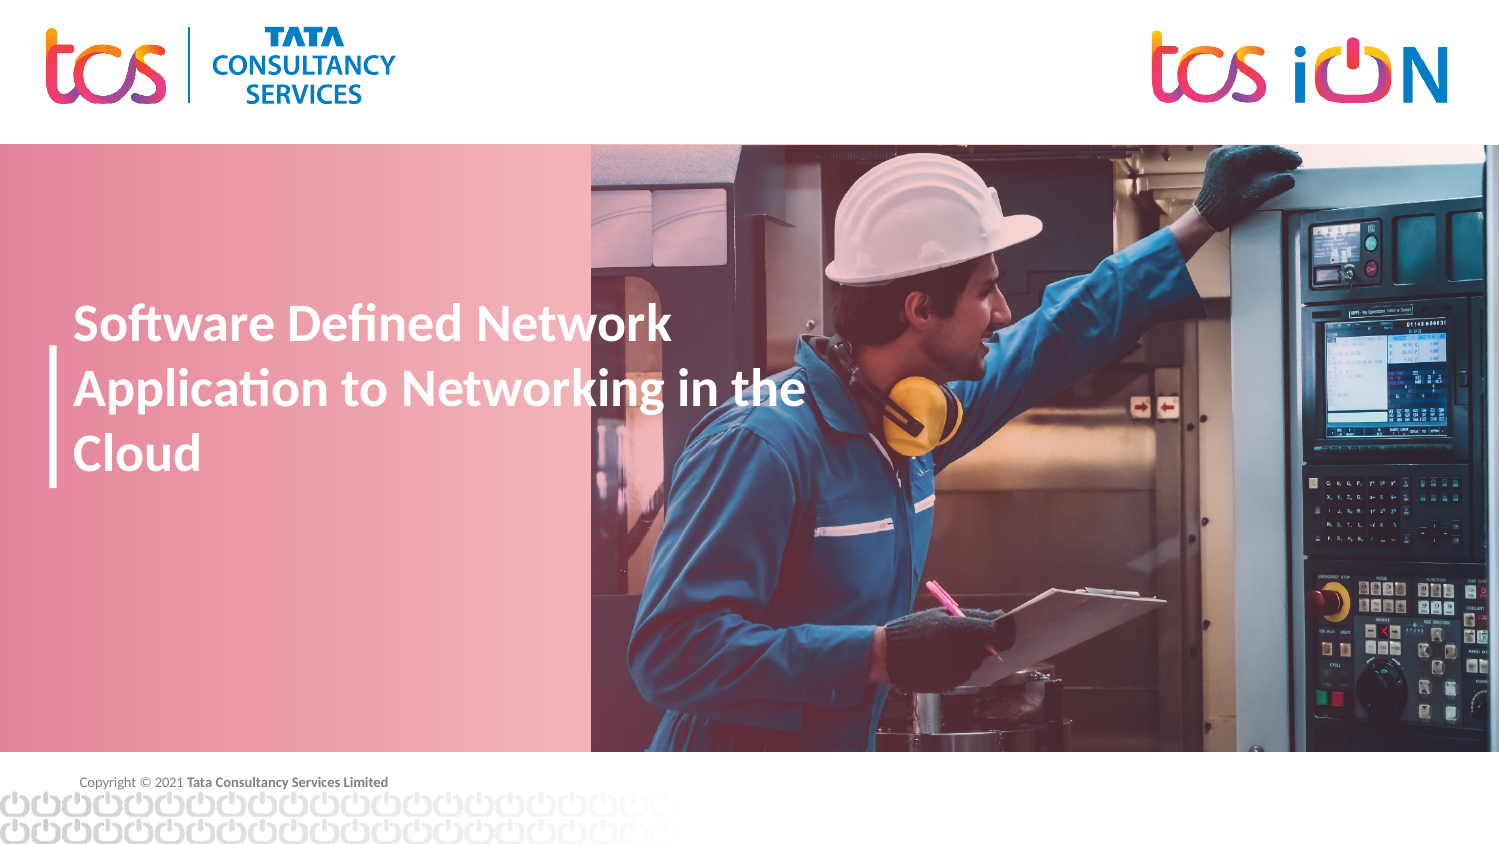

# Software Defined Network Application to Networking in the Cloud

Software Defined Network